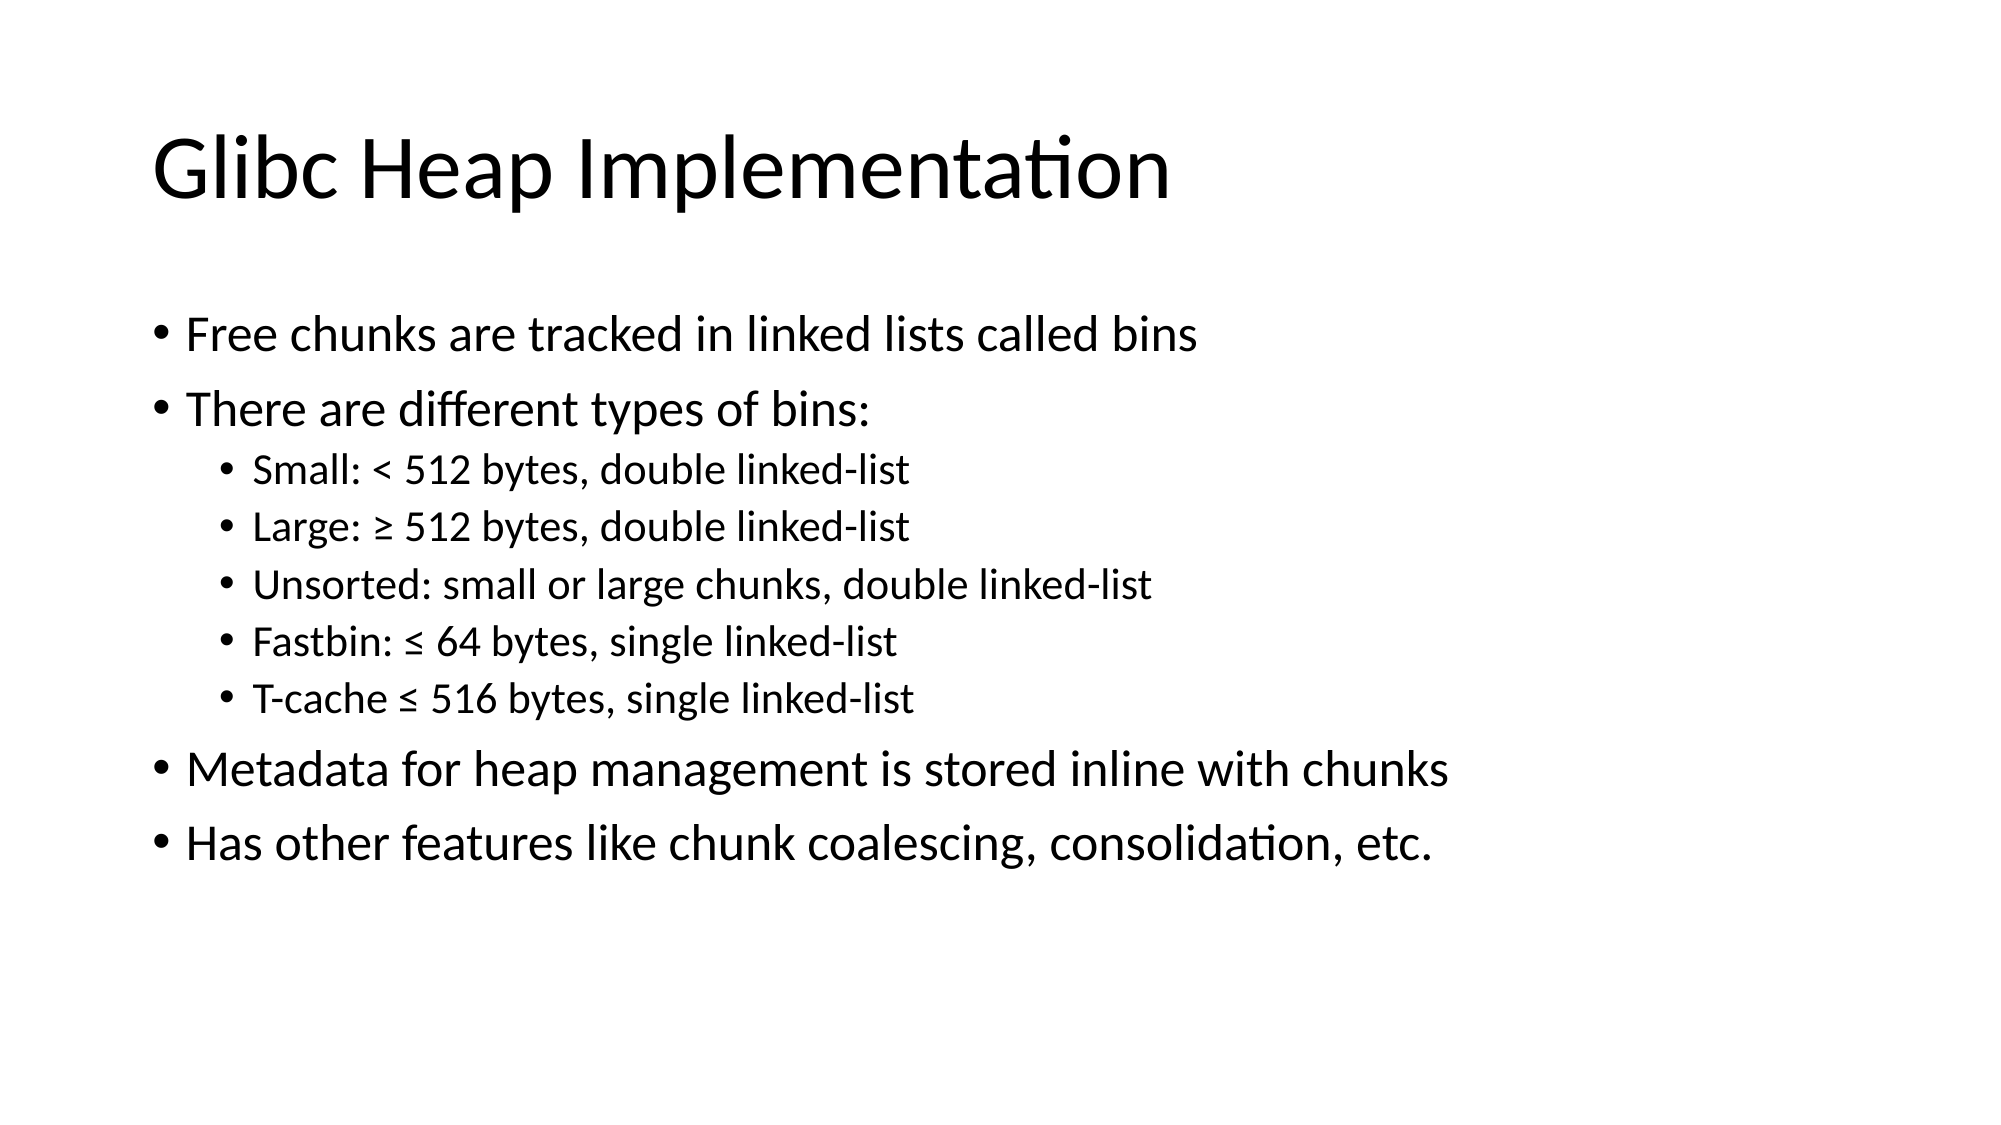

# Glibc Heap Implementation
Free chunks are tracked in linked lists called bins
There are different types of bins:
Small: < 512 bytes, double linked-list
Large: ≥ 512 bytes, double linked-list
Unsorted: small or large chunks, double linked-list
Fastbin: ≤ 64 bytes, single linked-list
T-cache ≤ 516 bytes, single linked-list
Metadata for heap management is stored inline with chunks
Has other features like chunk coalescing, consolidation, etc.